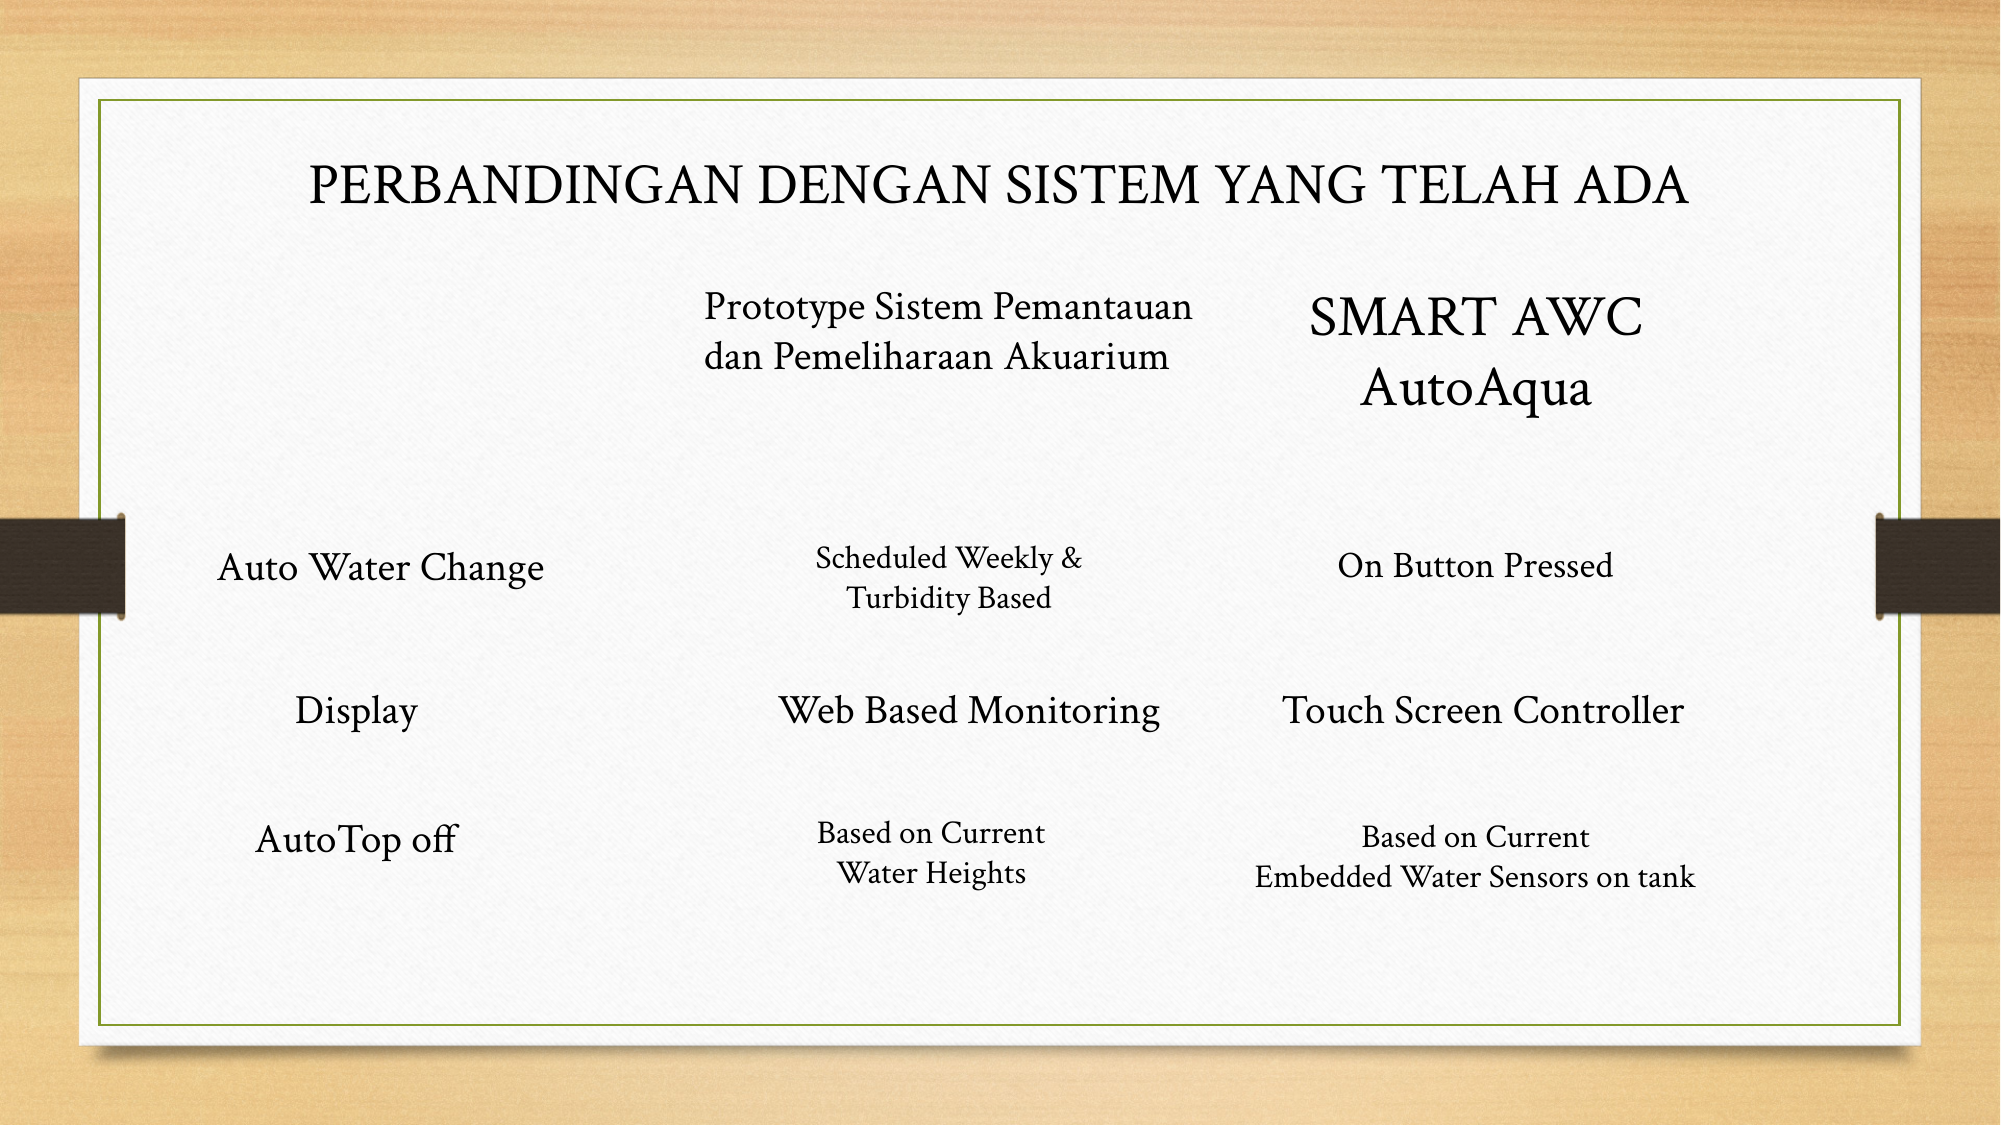

PERBANDINGAN DENGAN SISTEM YANG TELAH ADA
Prototype Sistem Pemantauan
dan Pemeliharaan Akuarium
SMART AWC
AutoAqua
Scheduled Weekly &
Turbidity Based
Auto Water Change
On Button Pressed
Display
Web Based Monitoring
Touch Screen Controller
AutoTop off
Based on Current
Water Heights
Based on Current
Embedded Water Sensors on tank